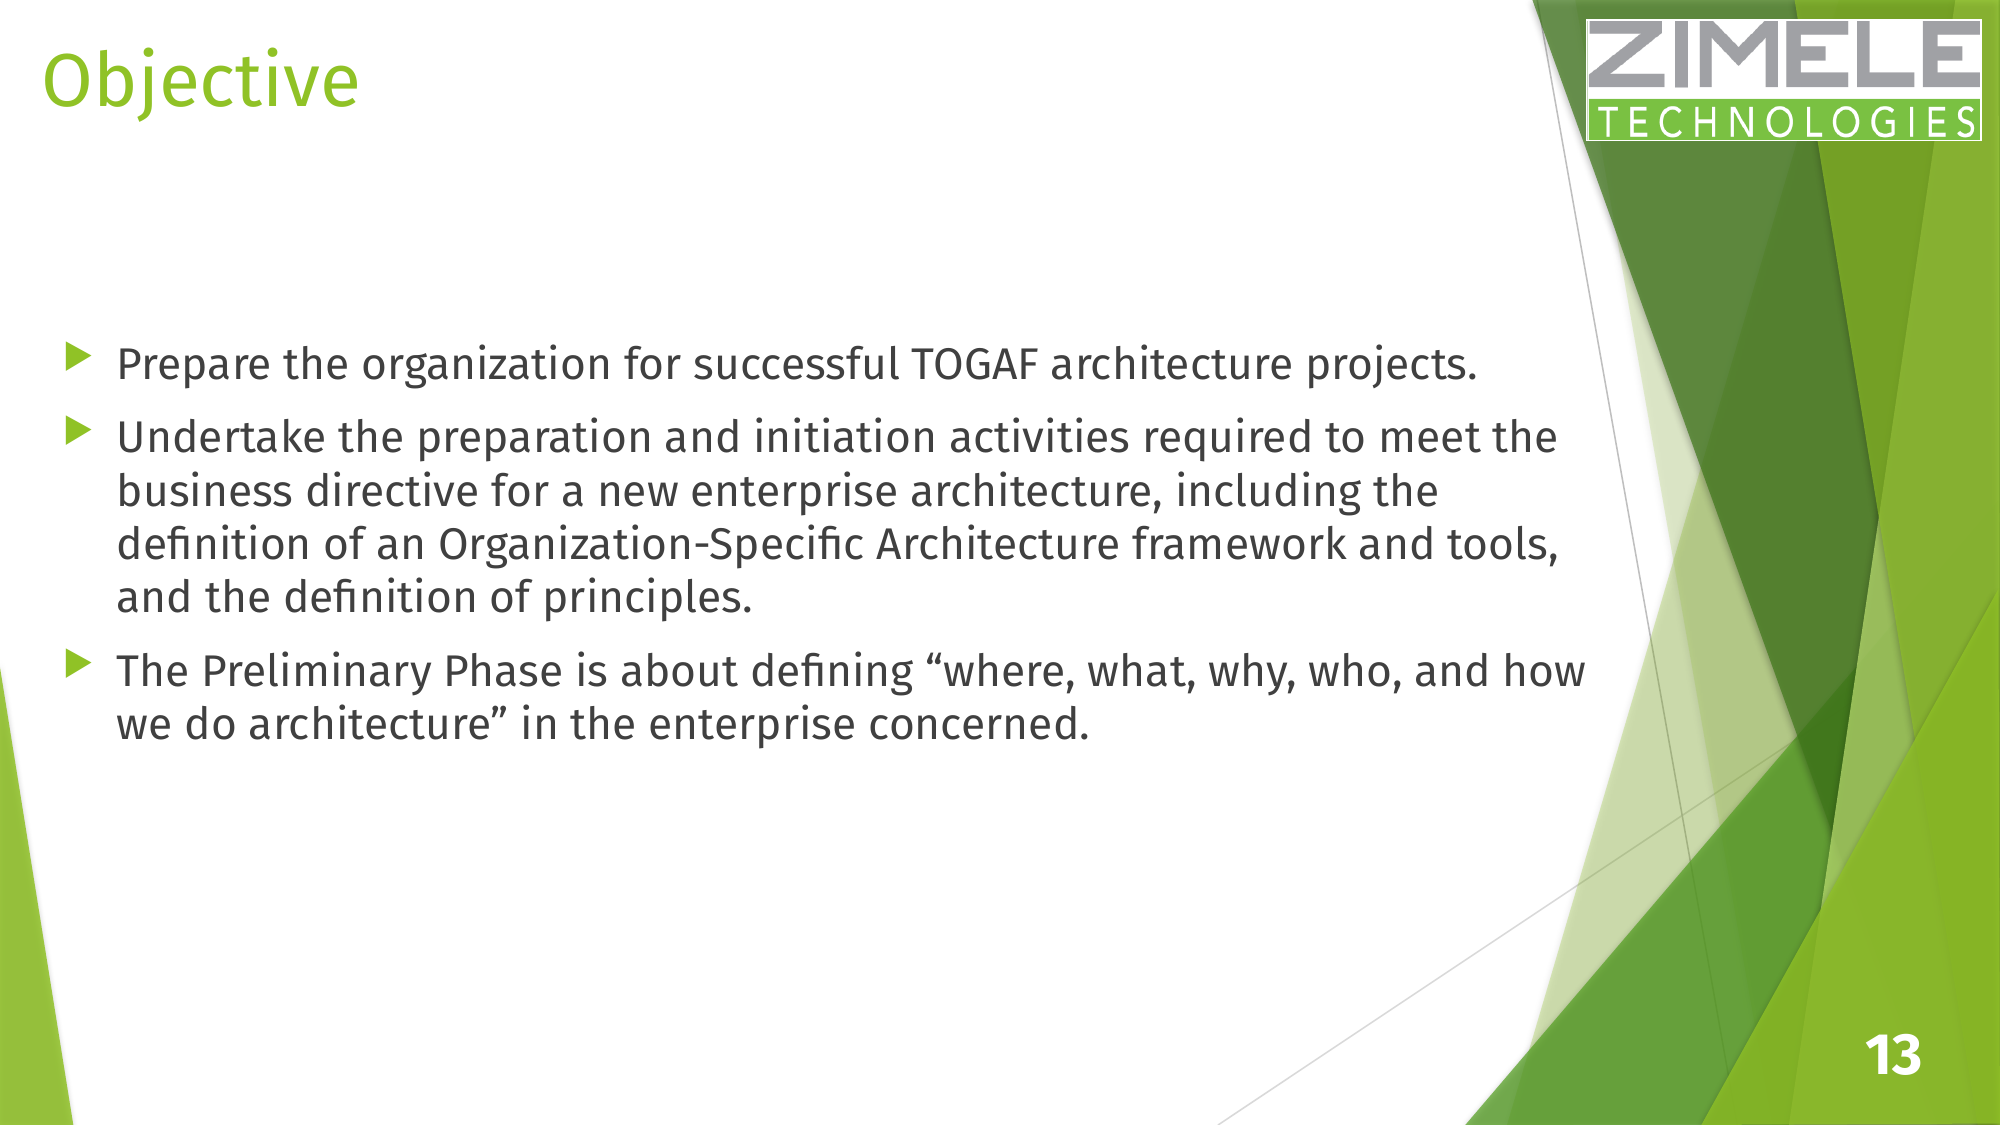

# Objective
Prepare the organization for successful TOGAF architecture projects.
Undertake the preparation and initiation activities required to meet the business directive for a new enterprise architecture, including the definition of an Organization-Specific Architecture framework and tools, and the definition of principles.
The Preliminary Phase is about defining “where, what, why, who, and how we do architecture” in the enterprise concerned.
13